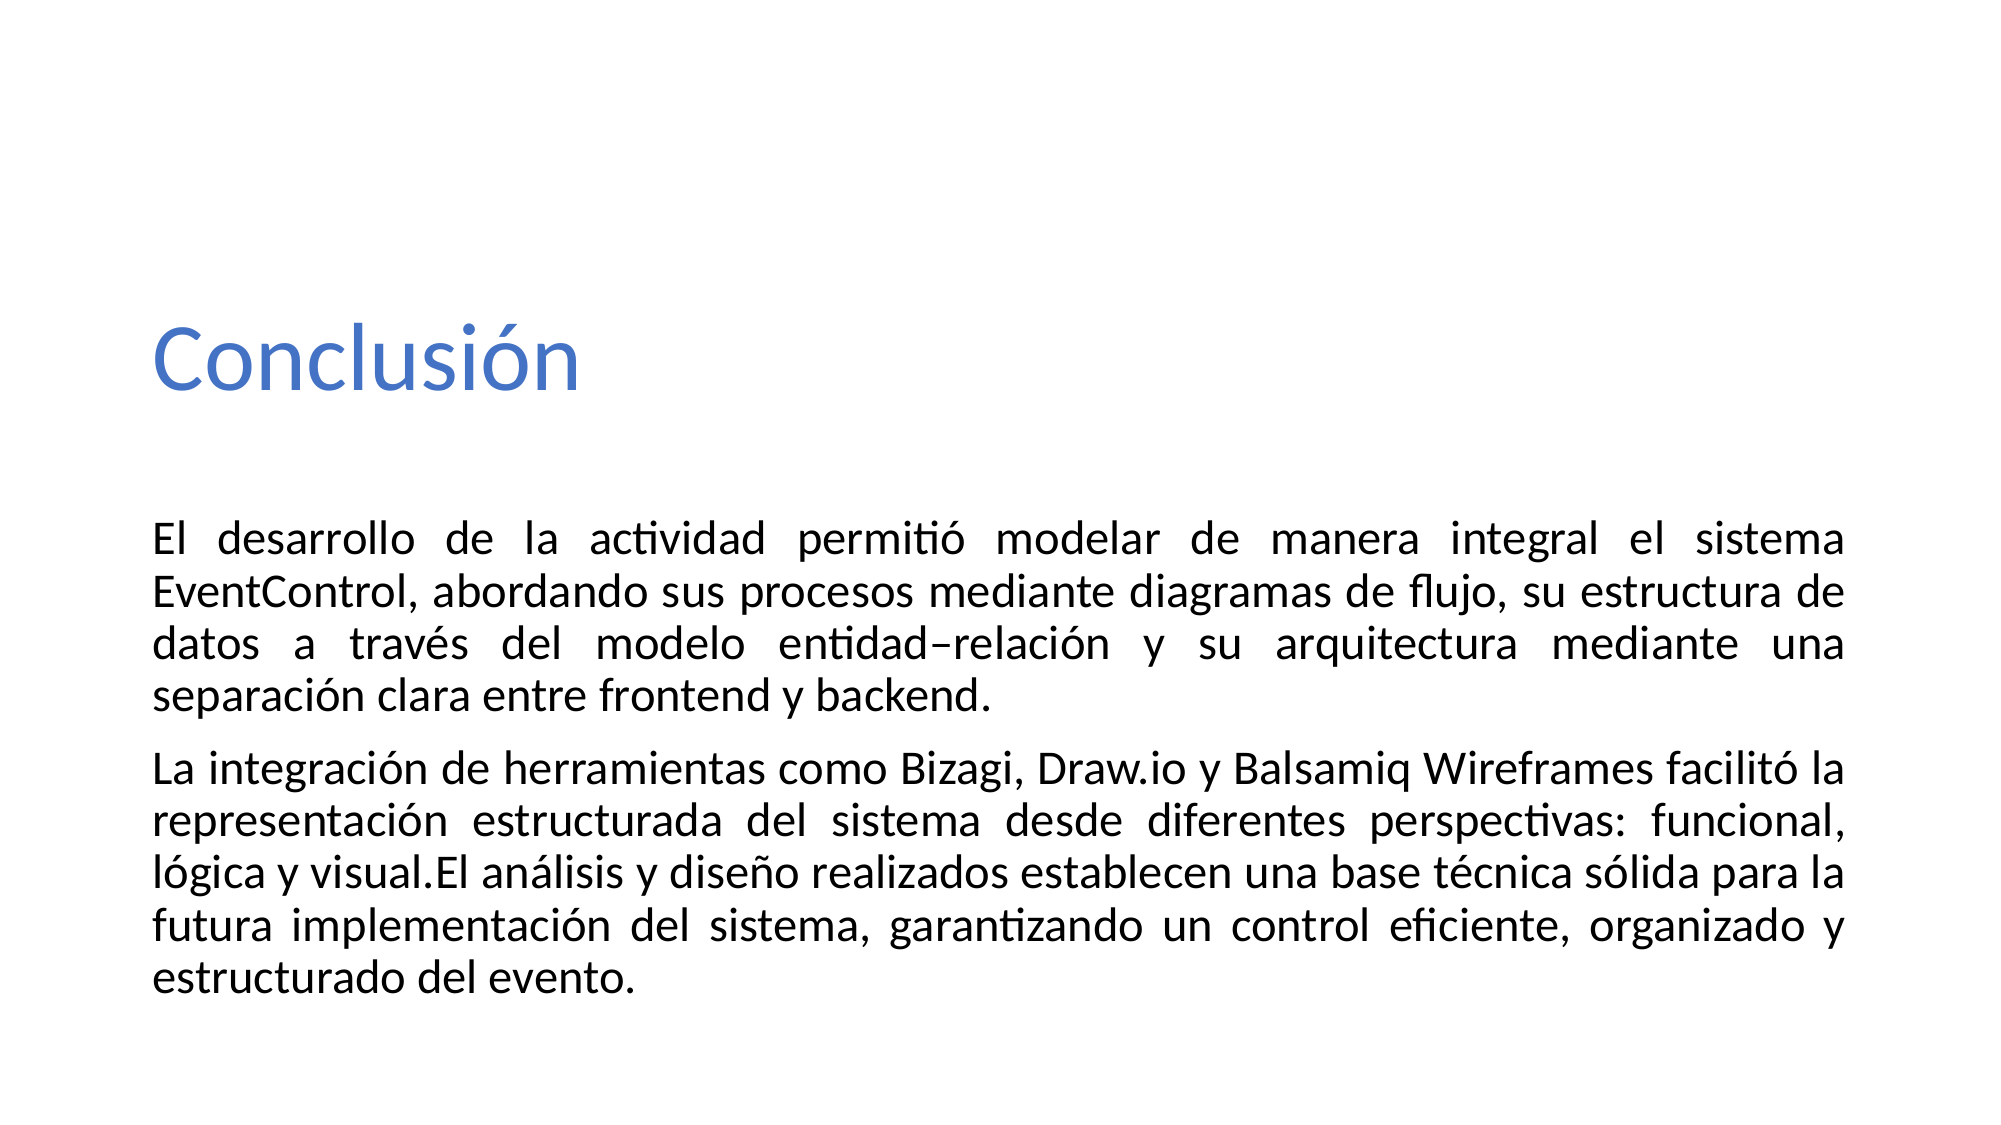

Conclusión

El desarrollo de la actividad permitió modelar de manera integral el sistema EventControl, abordando sus procesos mediante diagramas de flujo, su estructura de datos a través del modelo entidad–relación y su arquitectura mediante una separación clara entre frontend y backend.
La integración de herramientas como Bizagi, Draw.io y Balsamiq Wireframes facilitó la representación estructurada del sistema desde diferentes perspectivas: funcional, lógica y visual.El análisis y diseño realizados establecen una base técnica sólida para la futura implementación del sistema, garantizando un control eficiente, organizado y estructurado del evento.